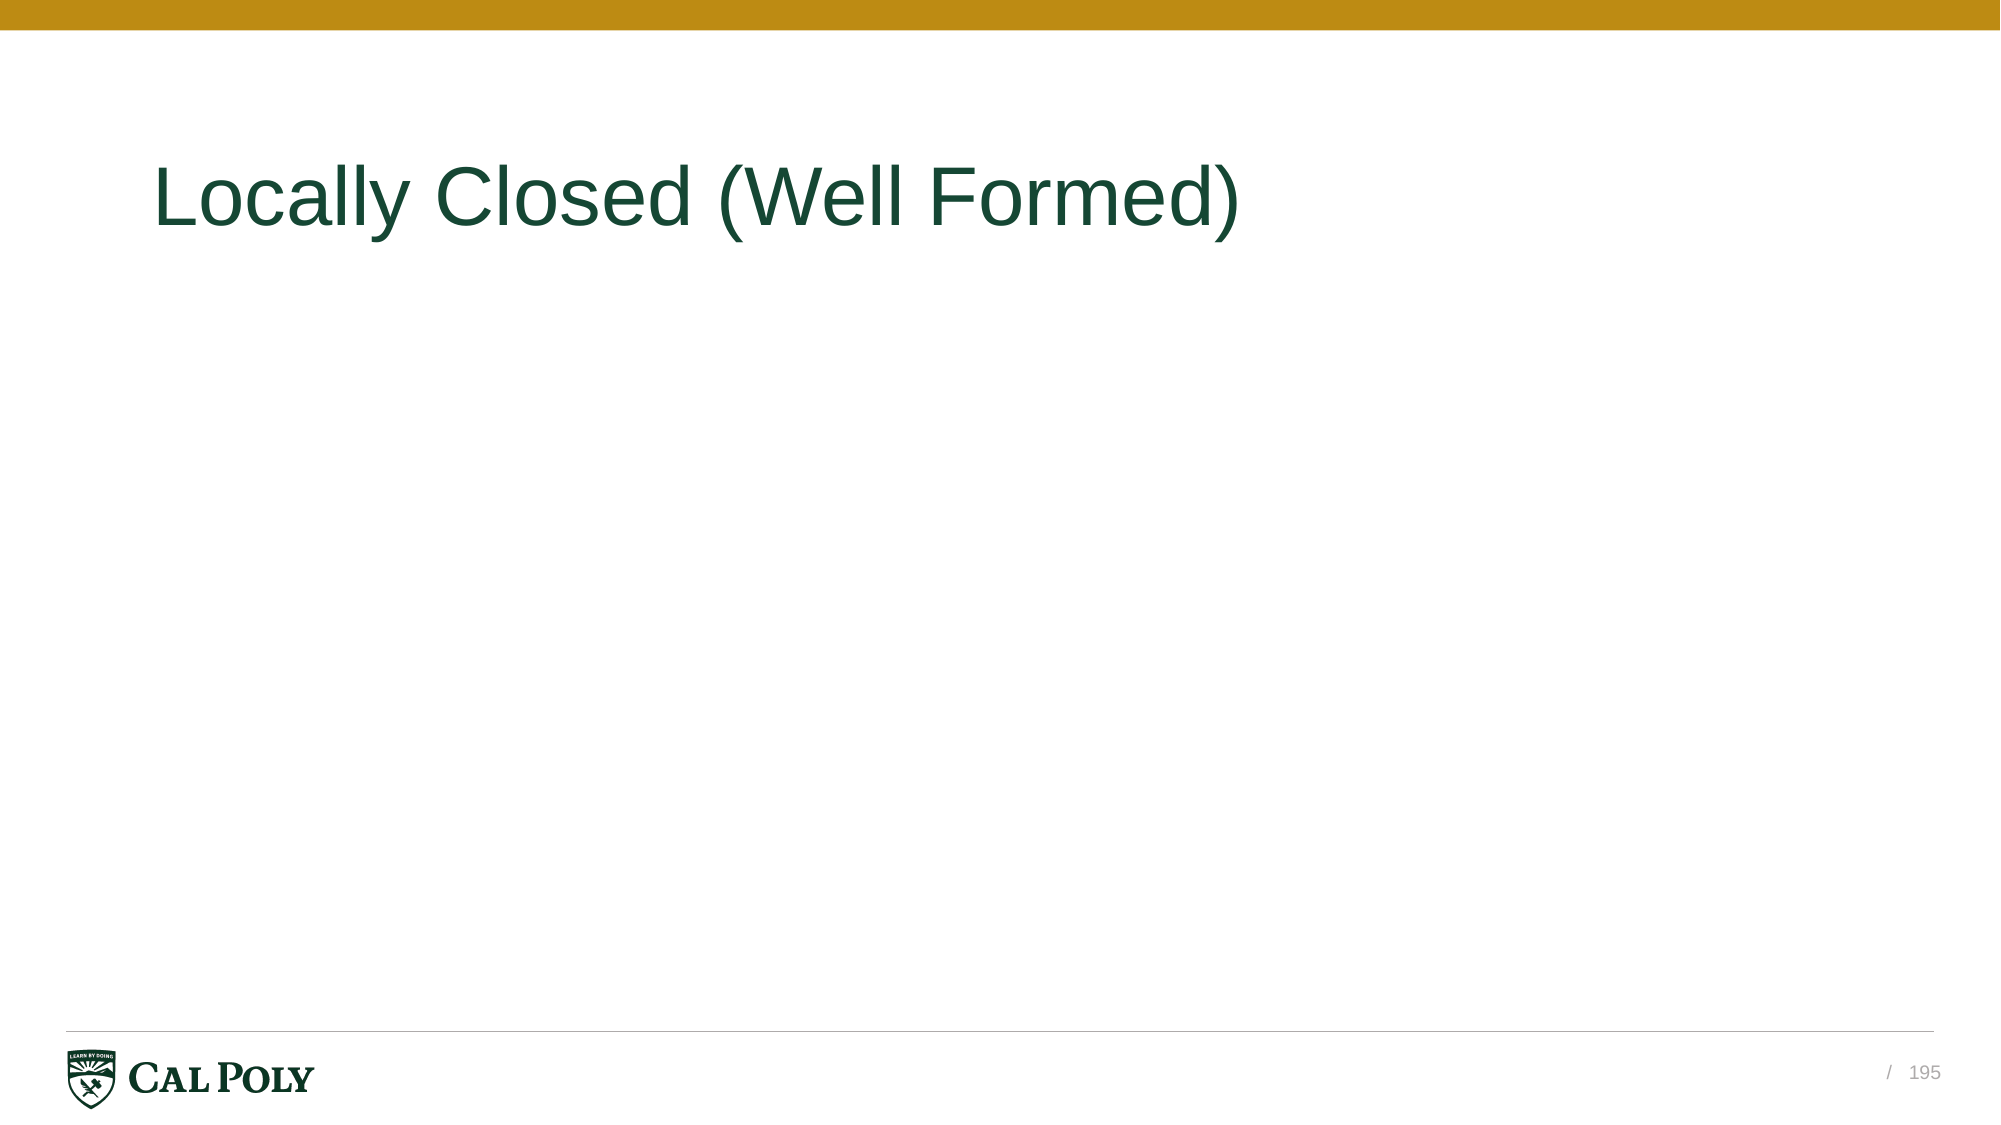

# Locally Closed (Well Formed)
/   195